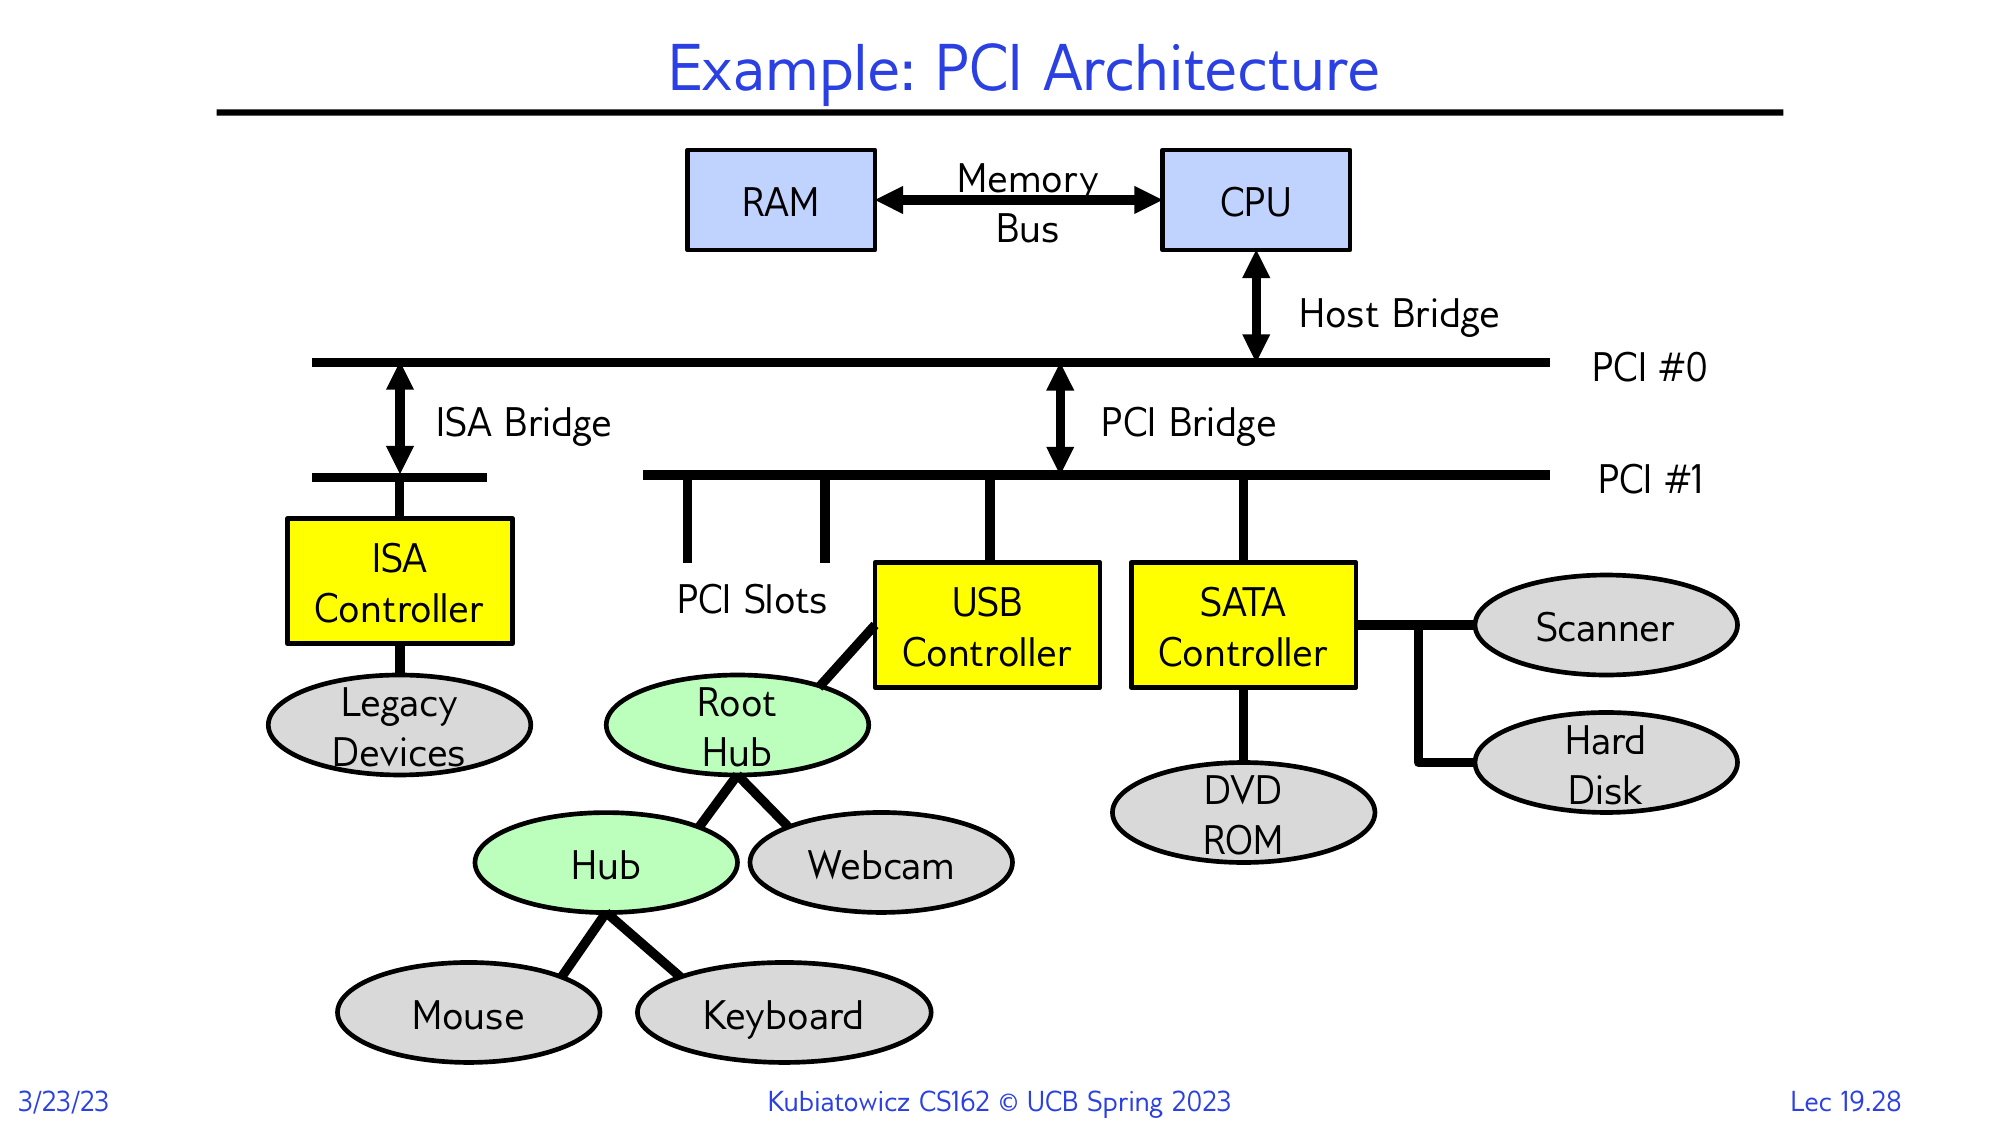

# Example: PCI Architecture
Memory
Bus
RAM
CPU
Host Bridge
PCI #0
ISA Bridge
PCI Bridge
PCI #1
ISA
Controller
USB
Controller
SATA
Controller
PCI Slots
Scanner
Legacy
Devices
Root Hub
Hard Disk
DVD ROM
Webcam
Hub
Mouse
Keyboard